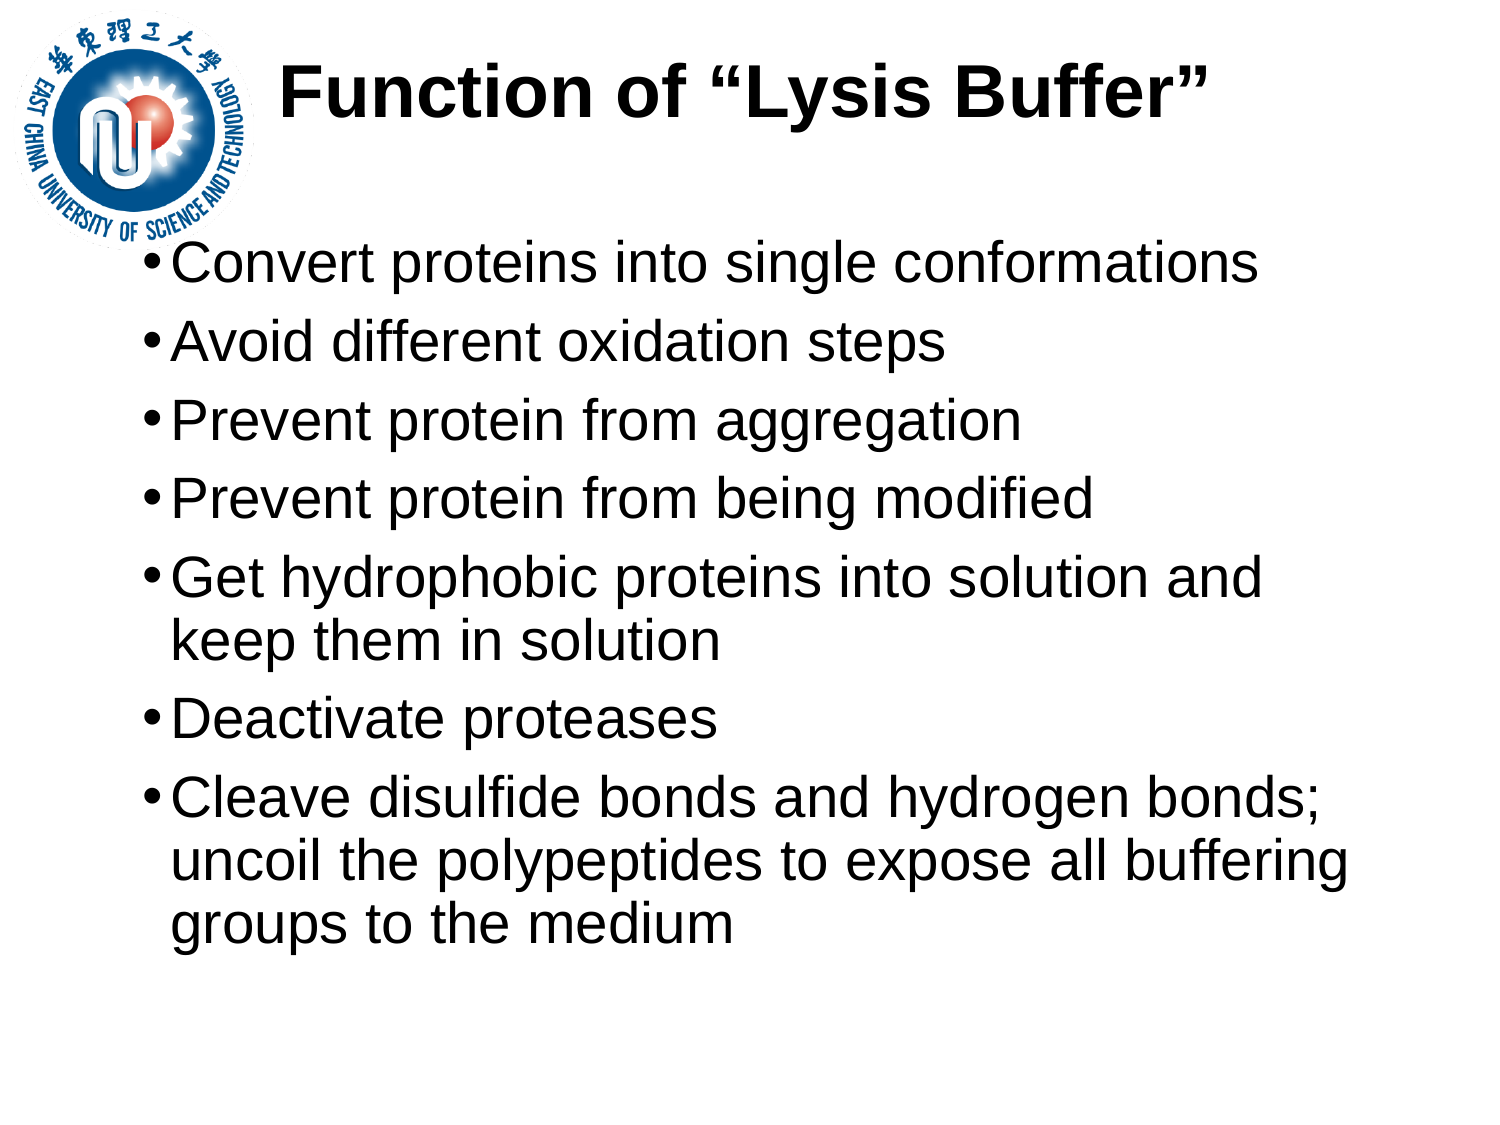

# Function of “Lysis Buffer”
Convert proteins into single conformations
Avoid different oxidation steps
Prevent protein from aggregation
Prevent protein from being modified
Get hydrophobic proteins into solution and keep them in solution
Deactivate proteases
Cleave disulfide bonds and hydrogen bonds; uncoil the polypeptides to expose all buffering groups to the medium